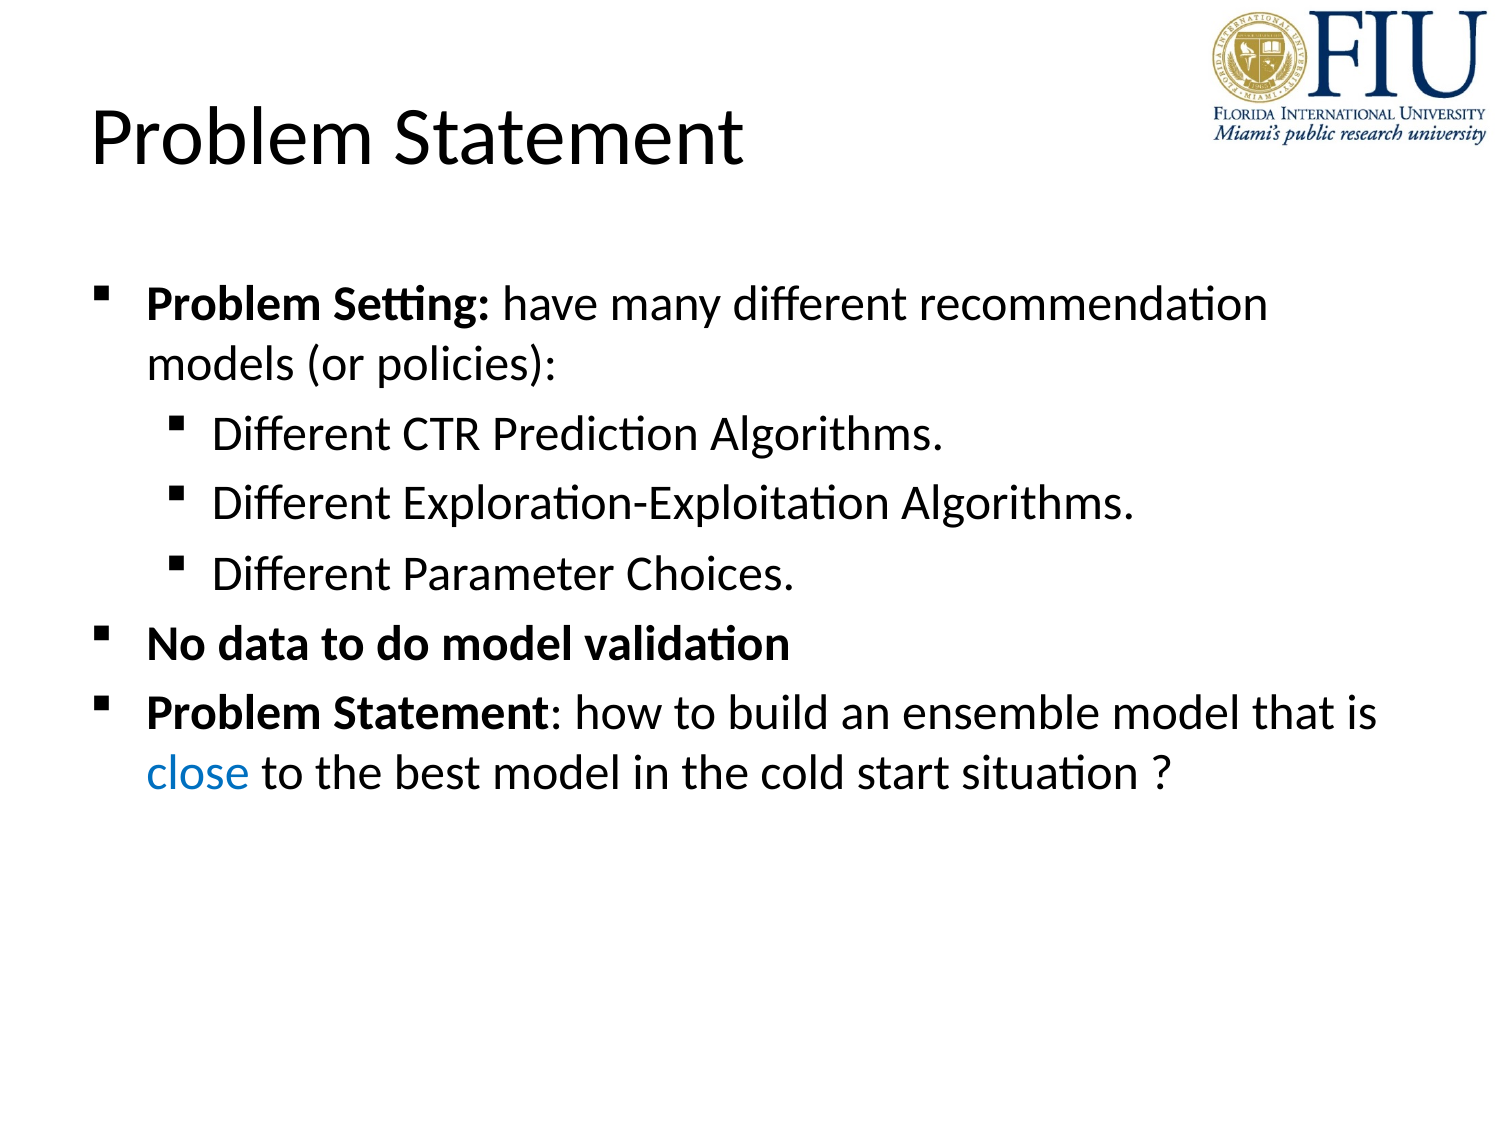

# Problem Statement
Problem Setting: have many different recommendation models (or policies):
Different CTR Prediction Algorithms.
Different Exploration-Exploitation Algorithms.
Different Parameter Choices.
No data to do model validation
Problem Statement: how to build an ensemble model that is close to the best model in the cold start situation ?